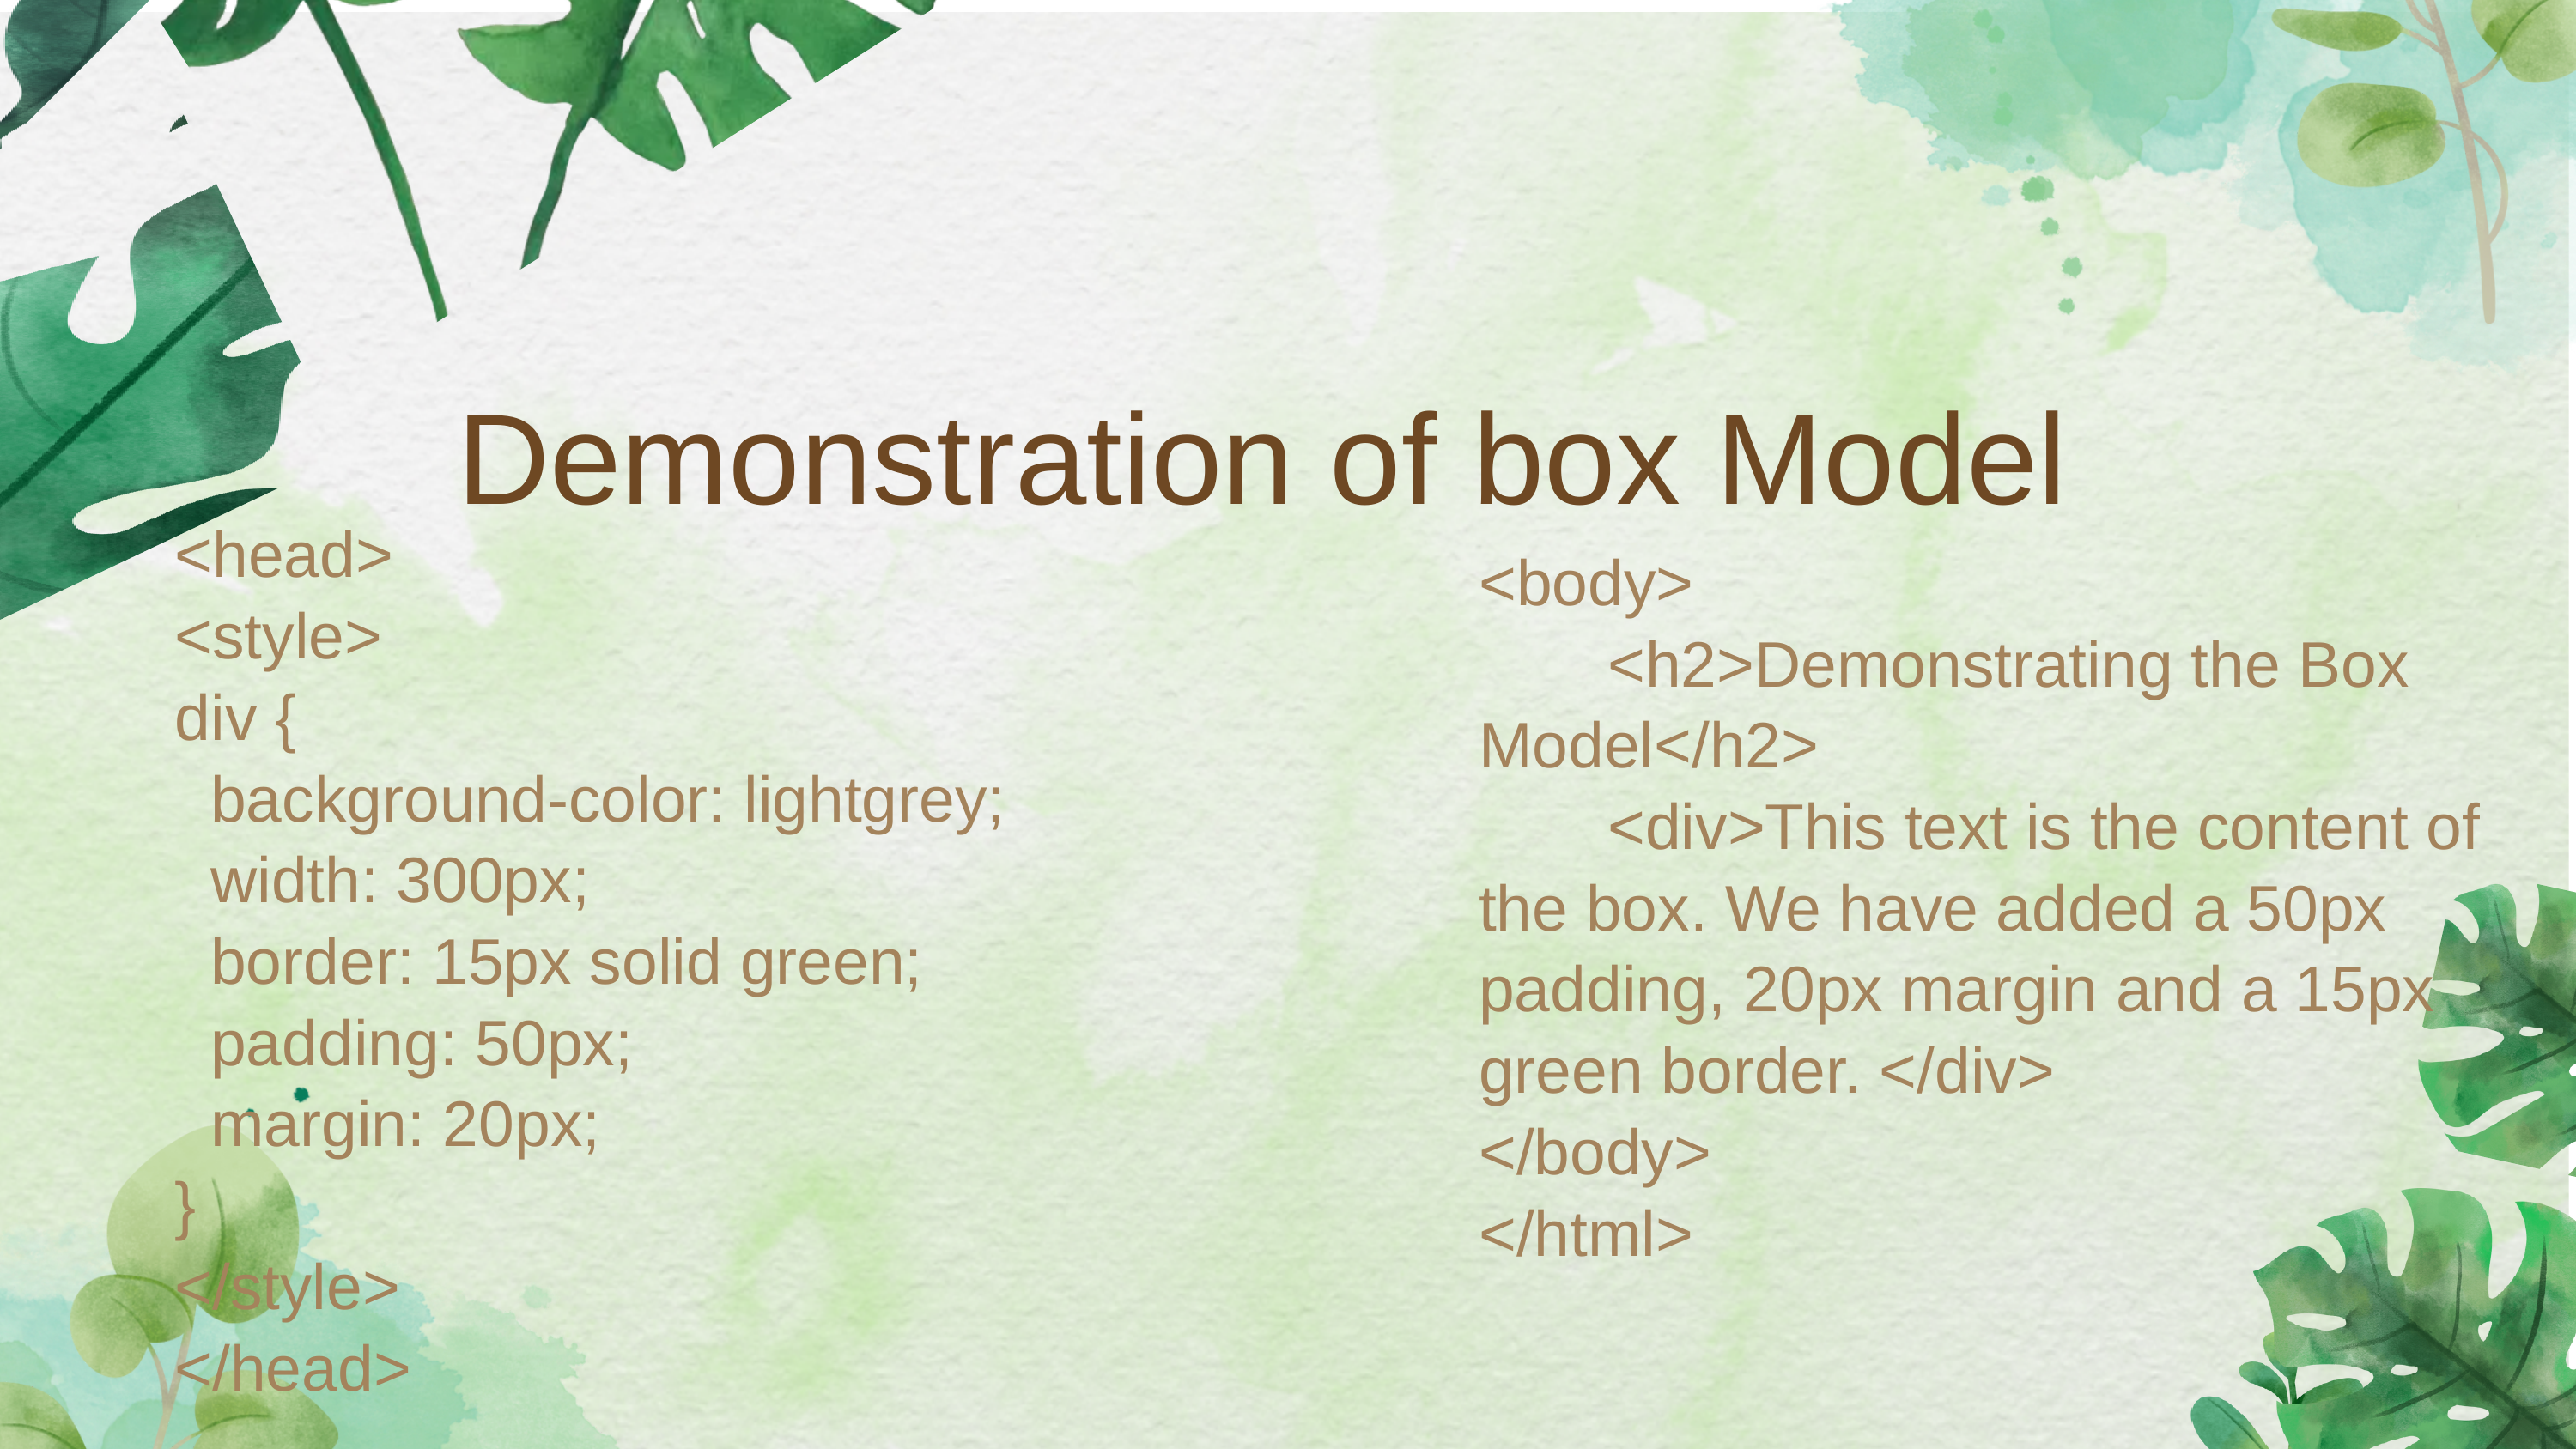

Demonstration of box Model
<head>
<style>
div {
  background-color: lightgrey;
  width: 300px;
  border: 15px solid green;
  padding: 50px;
  margin: 20px;
}
</style>
</head>
<body>
	<h2>Demonstrating the Box Model</h2>
	<div>This text is the content of the box. We have added a 50px padding, 20px margin and a 15px green border. </div>
</body>
</html>